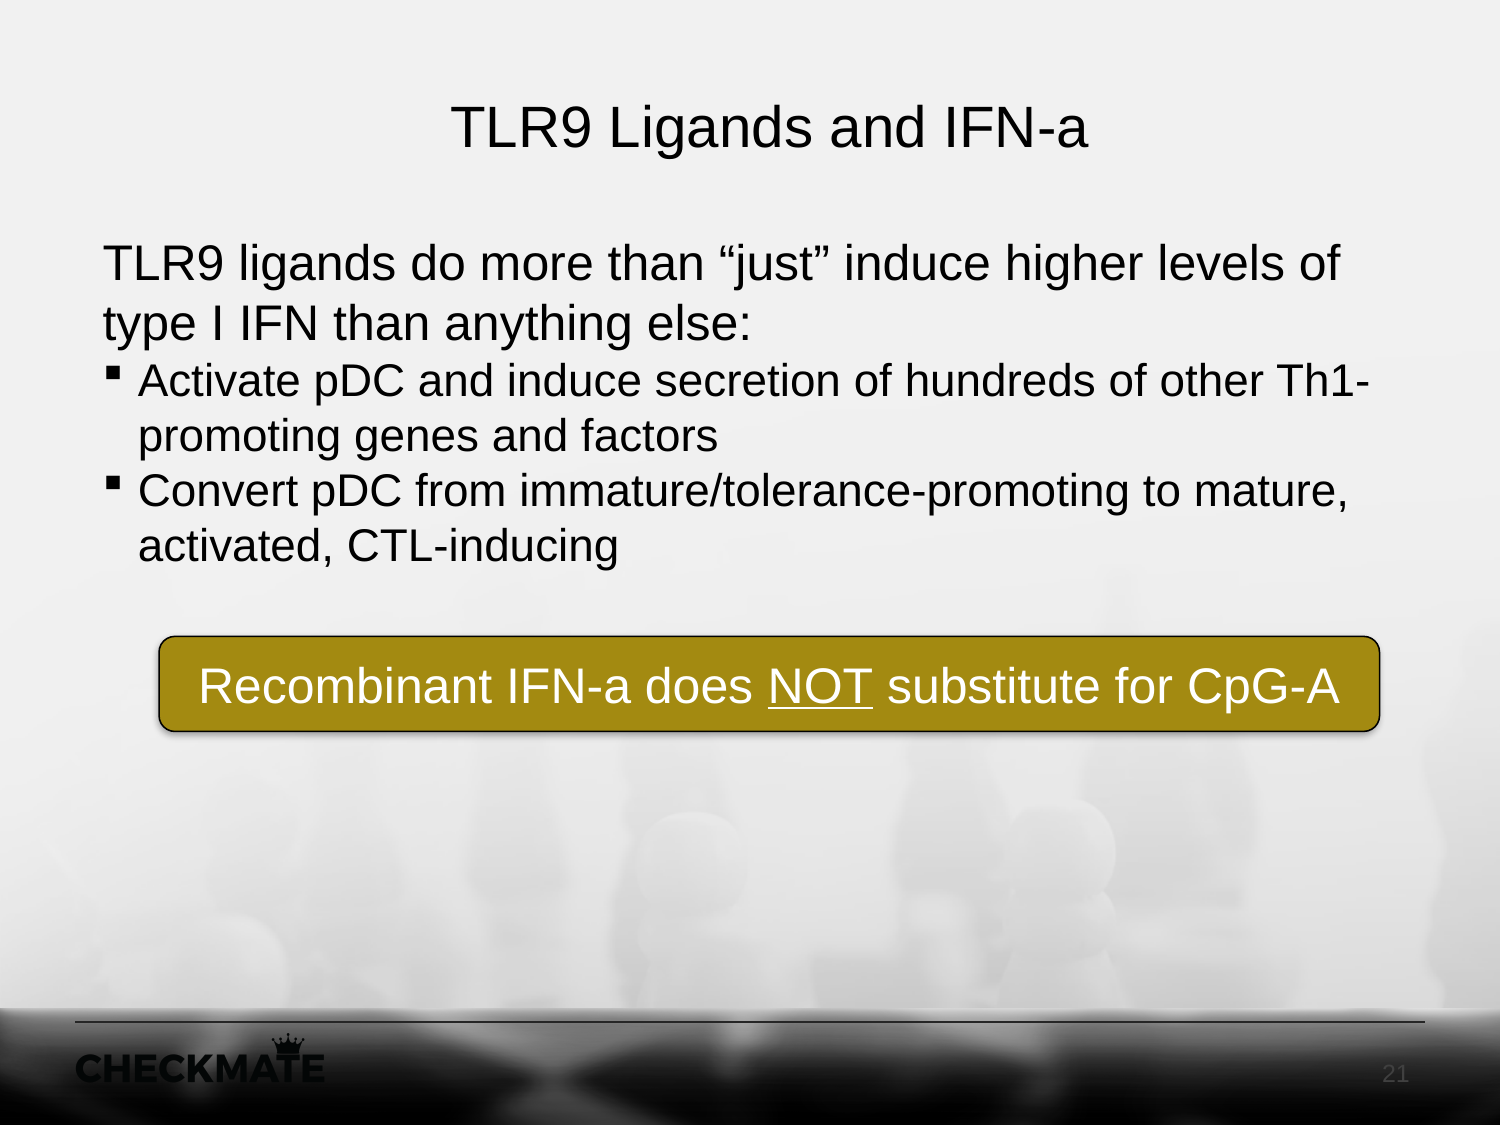

# TLR9 Ligands and IFN-a
TLR9 ligands do more than “just” induce higher levels of type I IFN than anything else:
Activate pDC and induce secretion of hundreds of other Th1-promoting genes and factors
Convert pDC from immature/tolerance-promoting to mature, activated, CTL-inducing

Recombinant IFN-a does NOT substitute for CpG-A
21